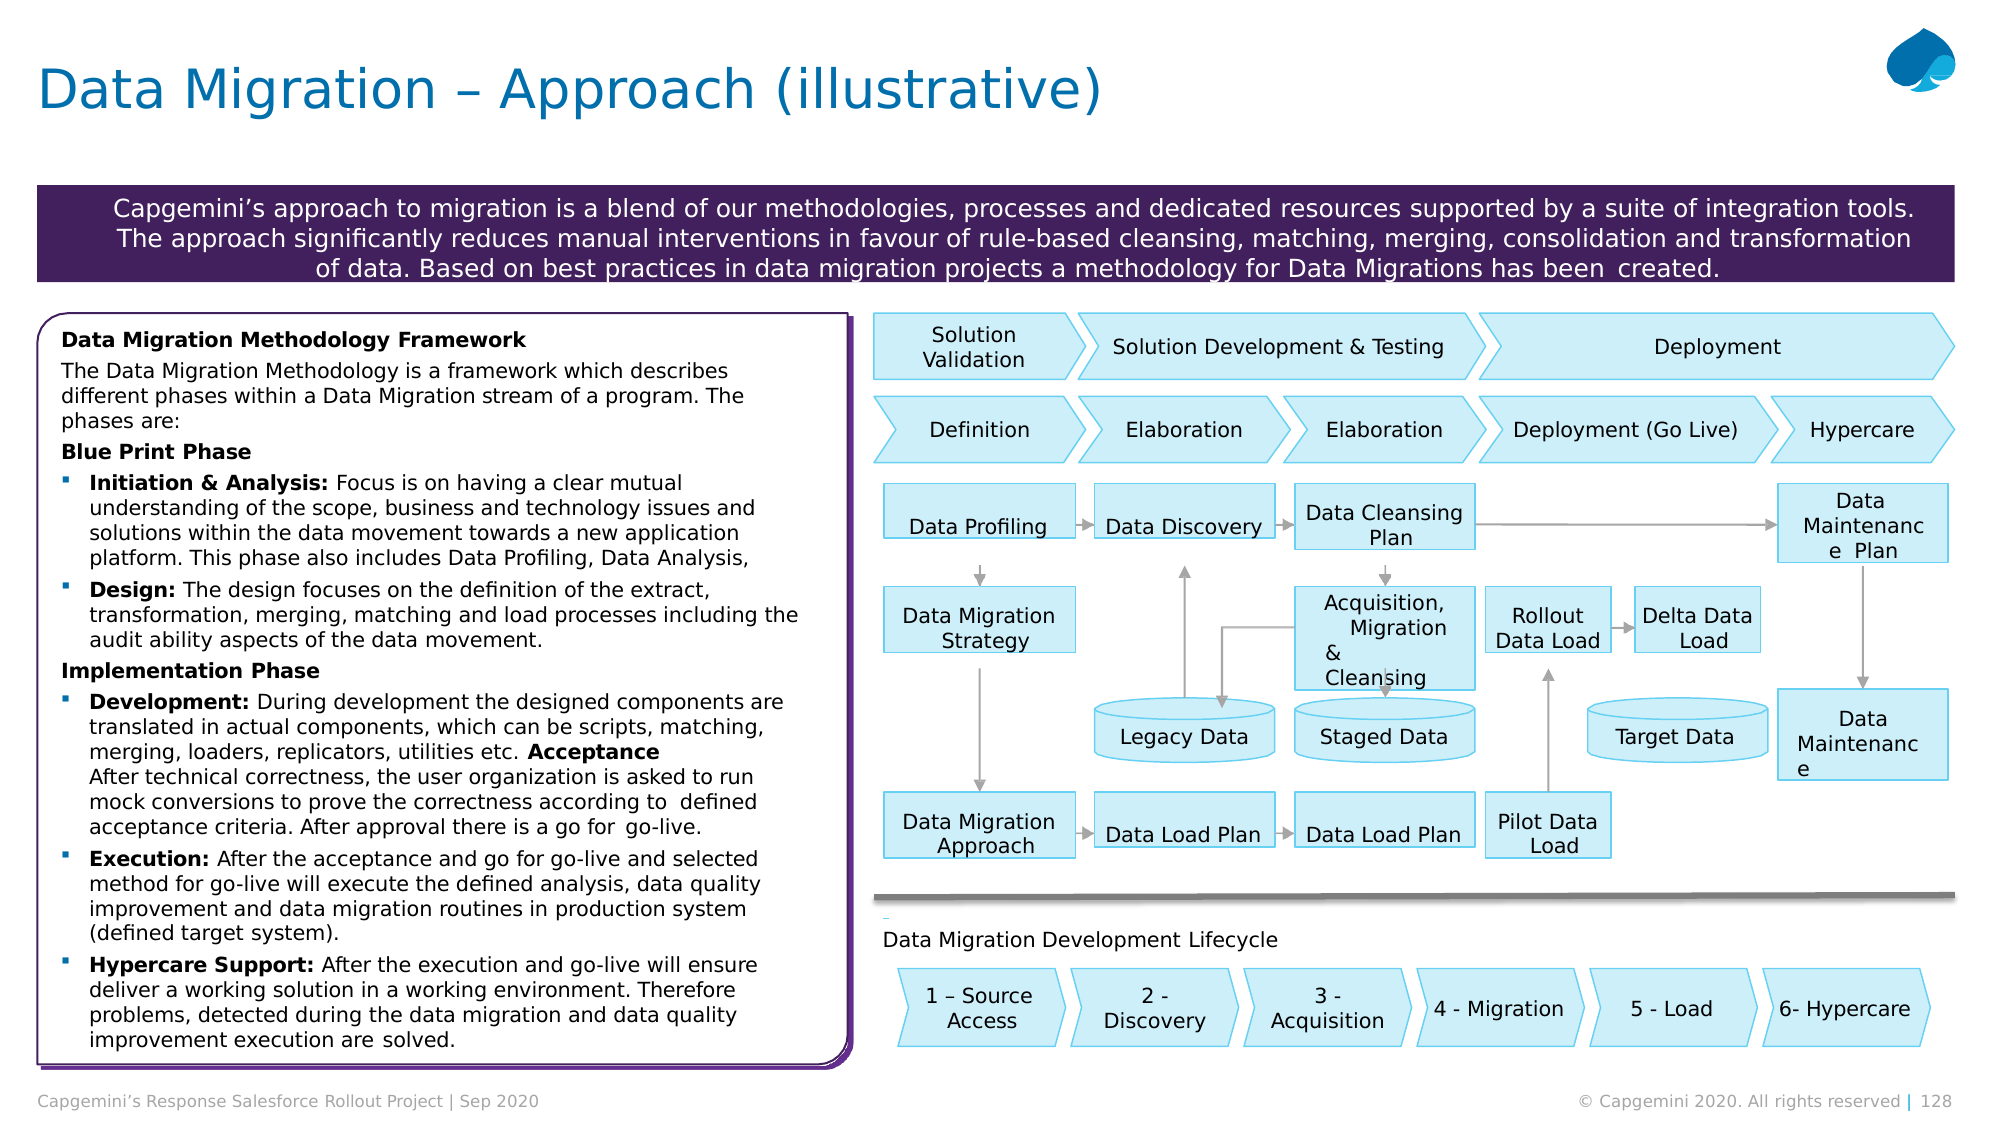

# Data Migration – Approach (illustrative)
Capgemini’s approach to migration is a blend of our methodologies, processes and dedicated resources supported by a suite of integration tools.  The approach significantly reduces manual interventions in favour of rule-based cleansing, matching, merging, consolidation and transformation  of data. Based on best practices in data migration projects a methodology for Data Migrations has been created.

Data Migration Methodology Framework
The Data Migration Methodology is a framework which describes  different phases within a Data Migration stream of a program. The  phases are:
Blue Print Phase
Initiation & Analysis: Focus is on having a clear mutual  understanding of the scope, business and technology issues and  solutions within the data movement towards a new application  platform. This phase also includes Data Profiling, Data Analysis,
Design: The design focuses on the definition of the extract,  transformation, merging, matching and load processes including the  audit ability aspects of the data movement.
Implementation Phase
Solution  Validation

Solution Development & Testing
Deployment

Definition
Elaboration
Elaboration
Deployment (Go Live)
Hypercare

Data Profiling

Data Discovery
Data Cleansing  Plan
Data  Maintenance  Plan

Data Migration  Strategy
Acquisition,  Migration &  Cleansing
Rollout  Data Load
Delta Data  Load

Development: During development the designed components are  translated in actual components, which can be scripts, matching,  merging, loaders, replicators, utilities etc. Acceptance
After technical correctness, the user organization is asked to run mock conversions to prove the correctness according to  defined acceptance criteria. After approval there is a go for go-live.
Execution: After the acceptance and go for go-live and selected  method for go-live will execute the defined analysis, data quality  improvement and data migration routines in production system  (defined target system).
Hypercare Support: After the execution and go-live will ensure  deliver a working solution in a working environment. Therefore  problems, detected during the data migration and data quality  improvement execution are solved.
Data  Maintenance

Legacy Data
Staged Data
Target Data
Data Migration  Approach

Data Load Plan

Data Load Plan
Pilot Data  Load

Data Migration Development Lifecycle

1 – Source  Access
2 -
Discovery
3 -
Acquisition
4 - Migration
5 - Load
6- Hypercare
Capgemini’s Response Salesforce Rollout Project | Sep 2020
© Capgemini 2020. All rights reserved | 128